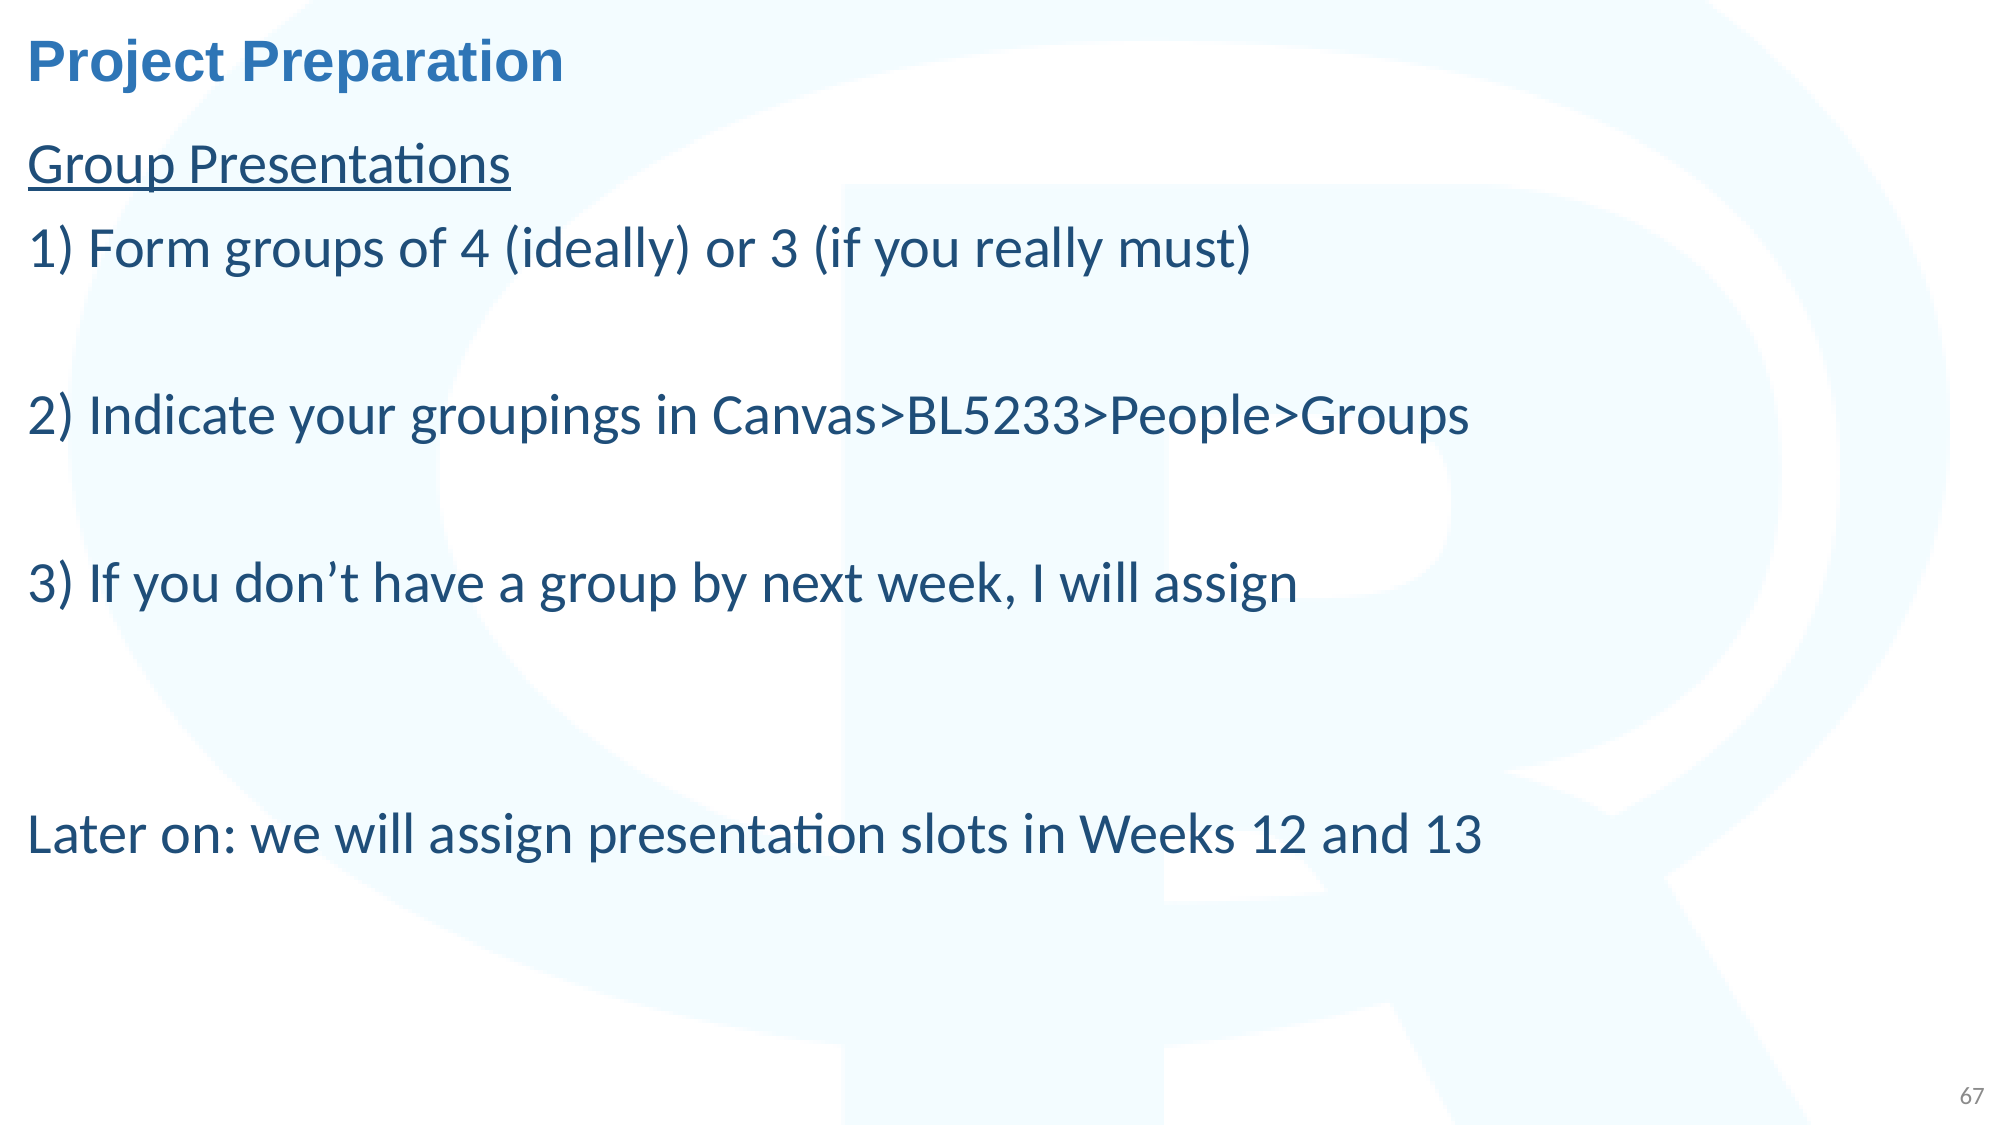

# Project Preparation
Group Presentations
1) Form groups of 4 (ideally) or 3 (if you really must)

2) Indicate your groupings in Canvas>BL5233>People>Groups

3) If you don’t have a group by next week, I will assign

Later on: we will assign presentation slots in Weeks 12 and 13
67
| Group Members | Date | Slot |
| --- | --- | --- |
|  | 9 Sep 22 | 1 |
|  |  | 2 |
|  |  | 3 |
|  |  | 4 |
|  |  | 5 |
|  |  | 6 |
|  |  | 7 |
|  |  |  |
|  | 16 Sep 22 | 1 |
|  |  | 2 |
|  |  | 3 |
|  |  | 4 |
|  |  | 5 |
|  |  | 6 |
|  |  | 7 |